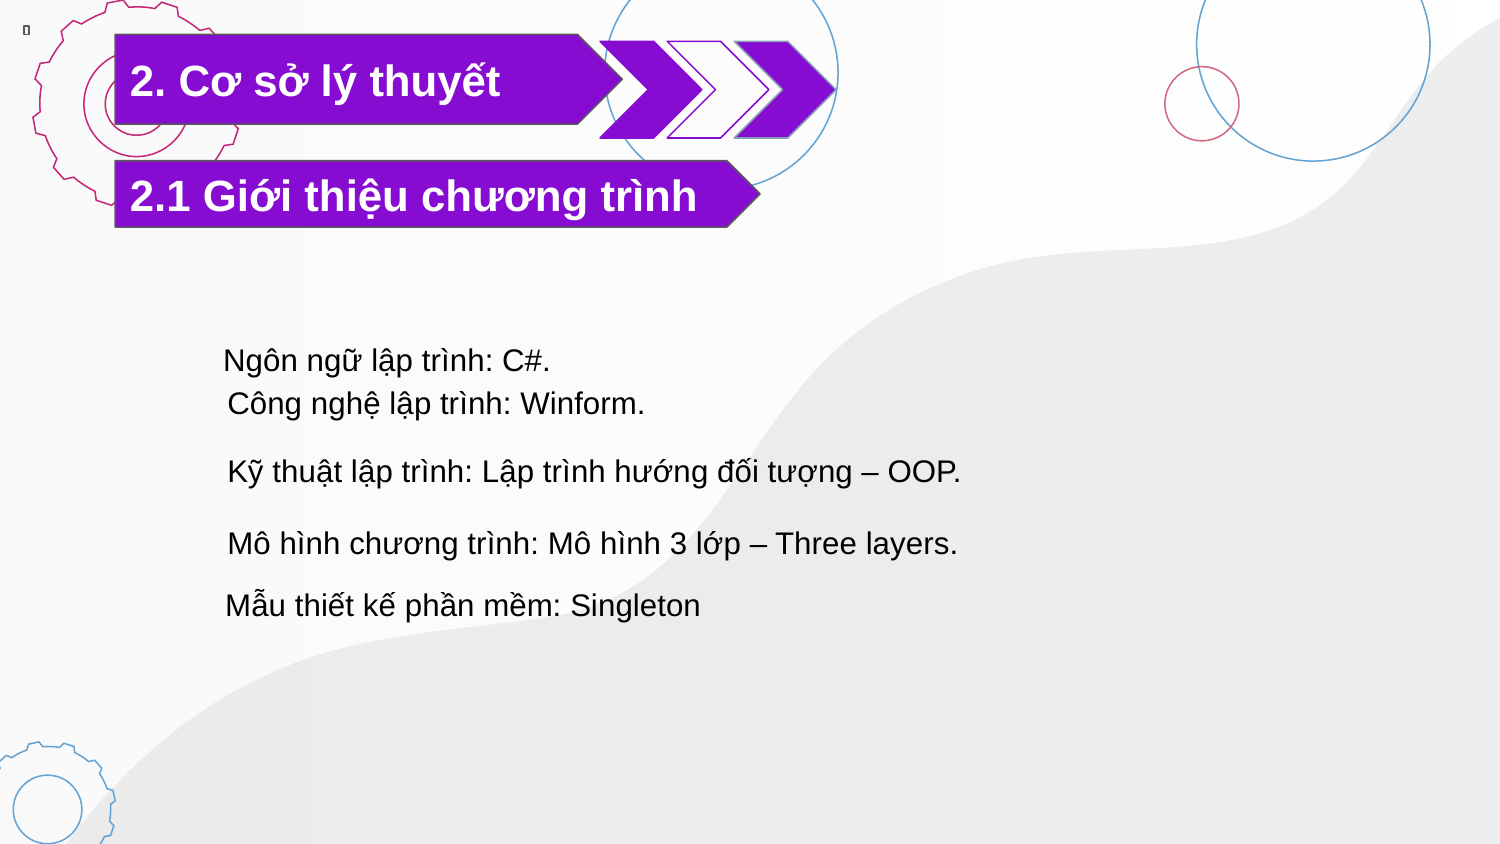

2. Cơ sở lý thuyết

2.1 Giới thiệu chương trình
Ngôn ngữ lập trình: C#.
Công nghệ lập trình: Winform.
Kỹ thuật lập trình: Lập trình hướng đối tượng – OOP.
Mô hình chương trình: Mô hình 3 lớp – Three layers.
Mẫu thiết kế phần mềm: Singleton